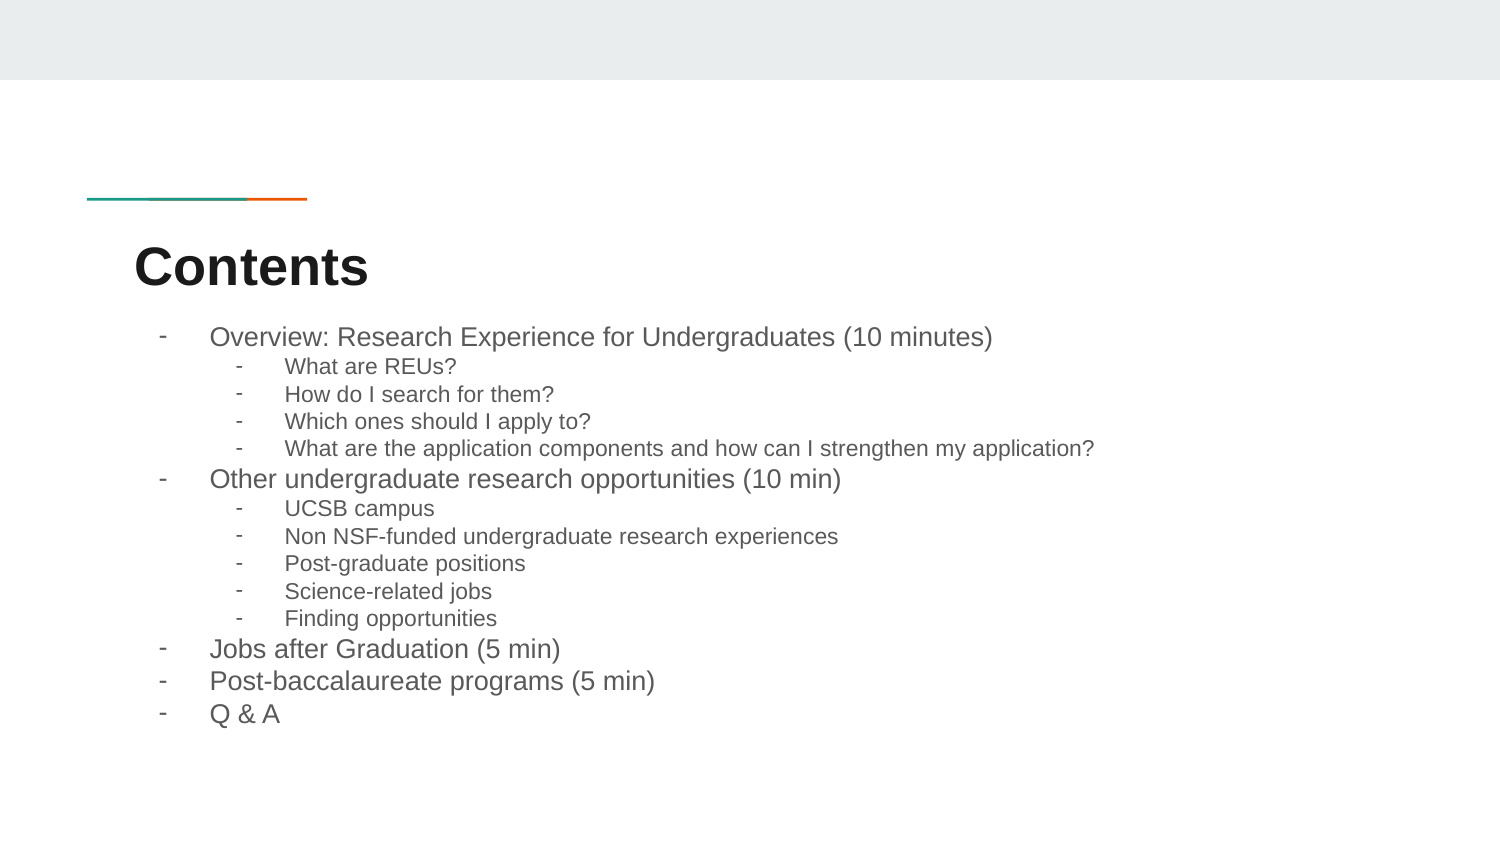

# Contents
Overview: Research Experience for Undergraduates (10 minutes)
What are REUs?
How do I search for them?
Which ones should I apply to?
What are the application components and how can I strengthen my application?
Other undergraduate research opportunities (10 min)
UCSB campus
Non NSF-funded undergraduate research experiences
Post-graduate positions
Science-related jobs
Finding opportunities
Jobs after Graduation (5 min)
Post-baccalaureate programs (5 min)
Q & A